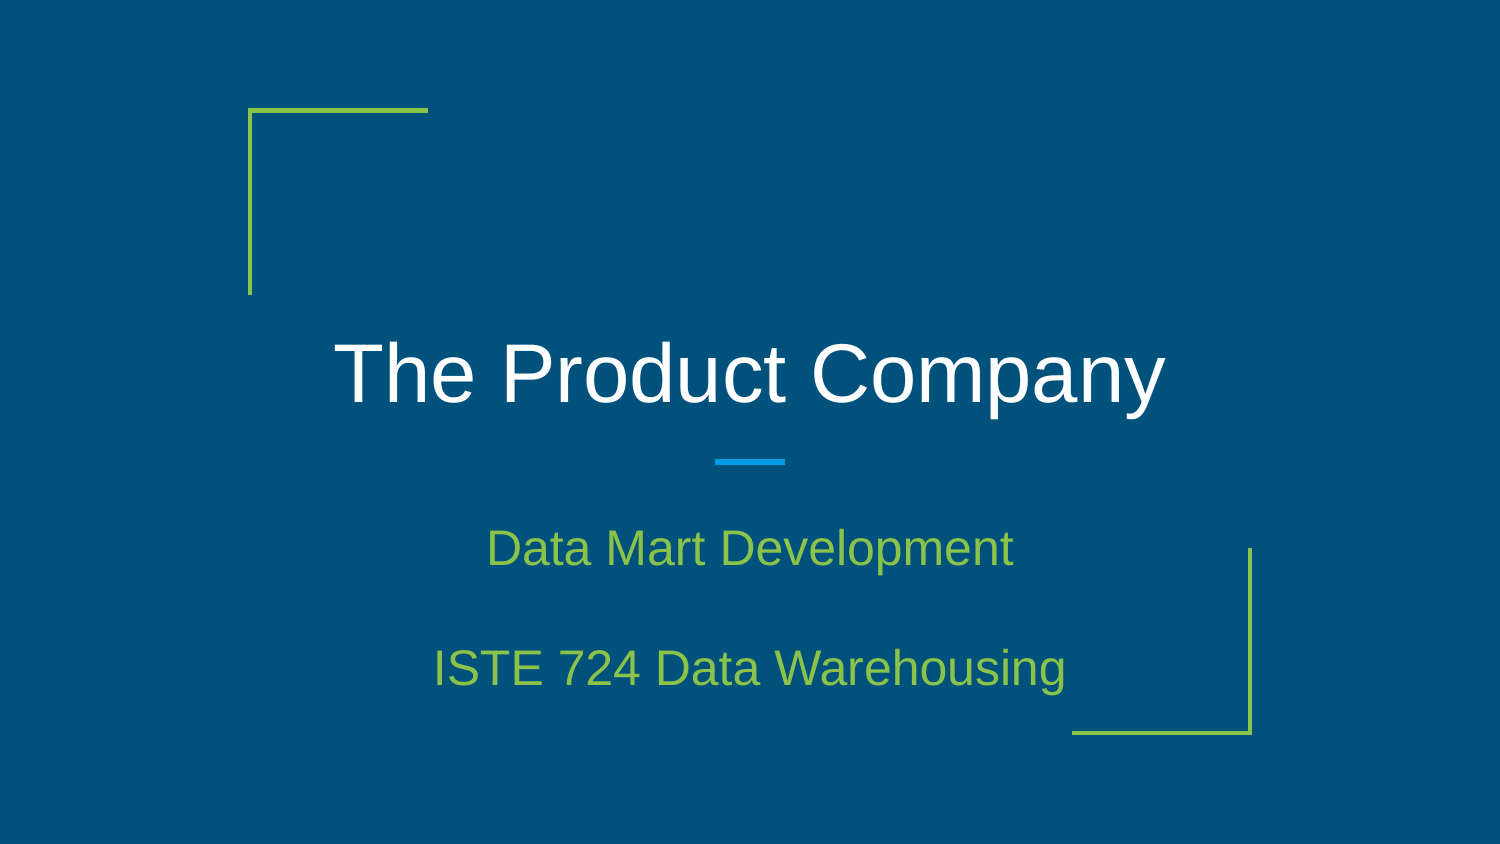

# The Product Company
Data Mart Development

ISTE 724 Data Warehousing